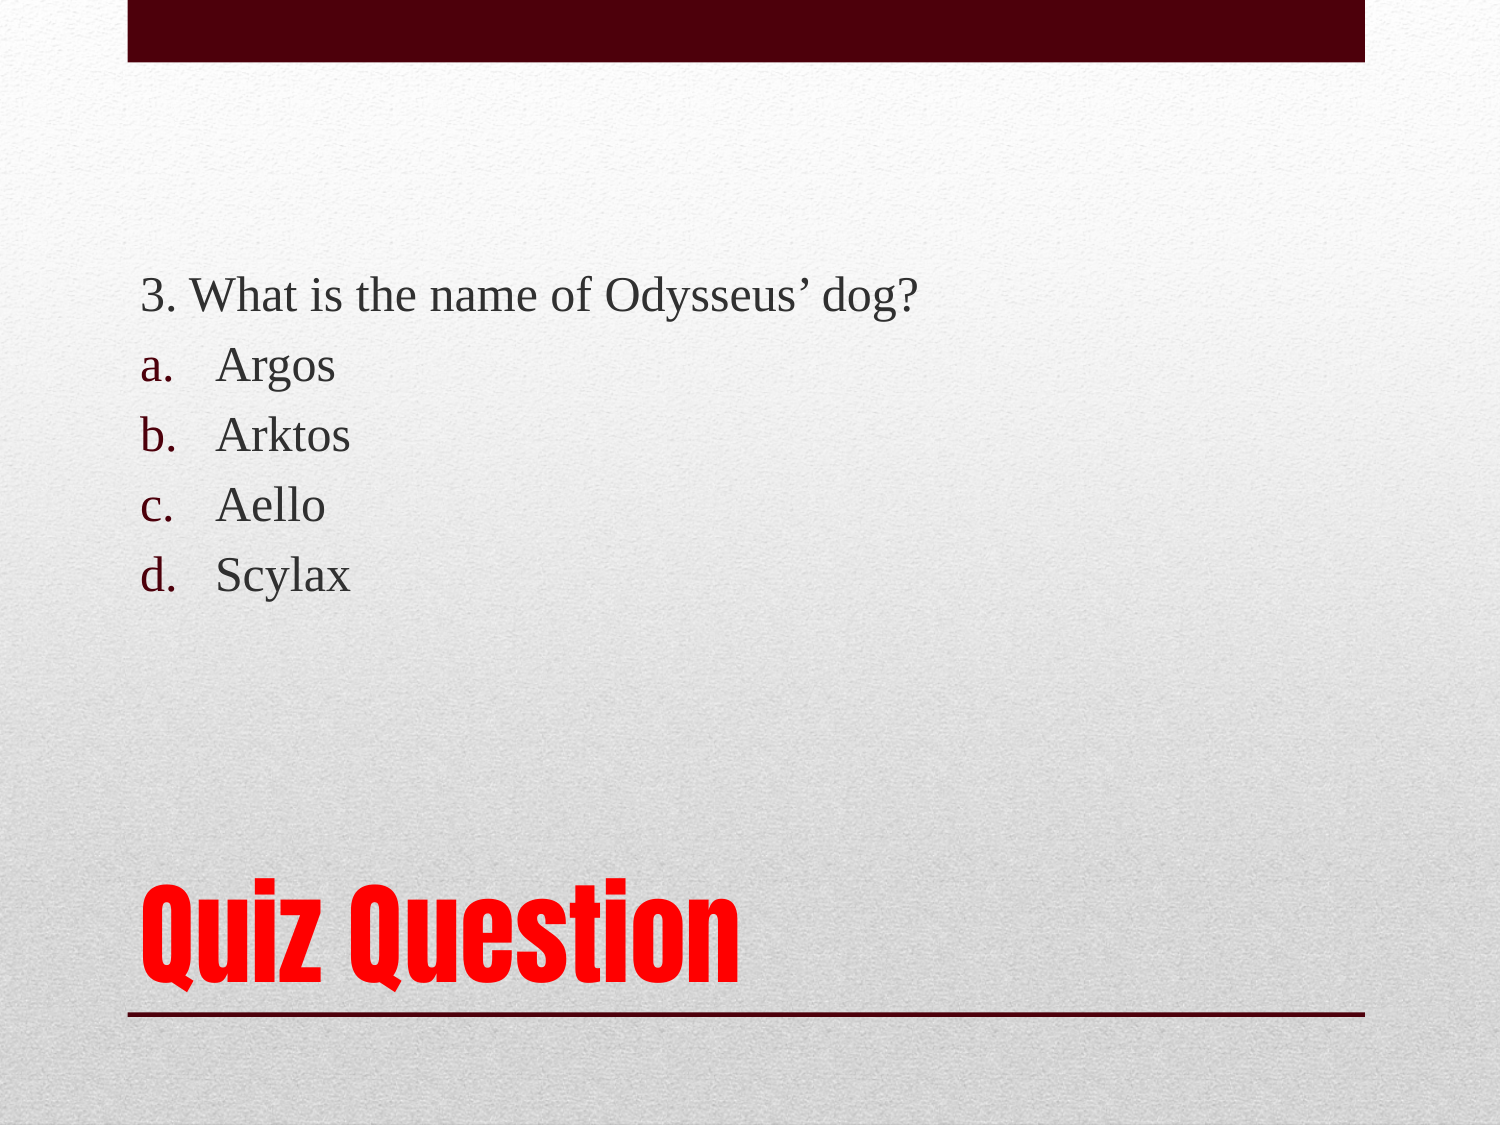

3. What is the name of Odysseus’ dog?
Argos
Arktos
Aello
Scylax
# Quiz Question